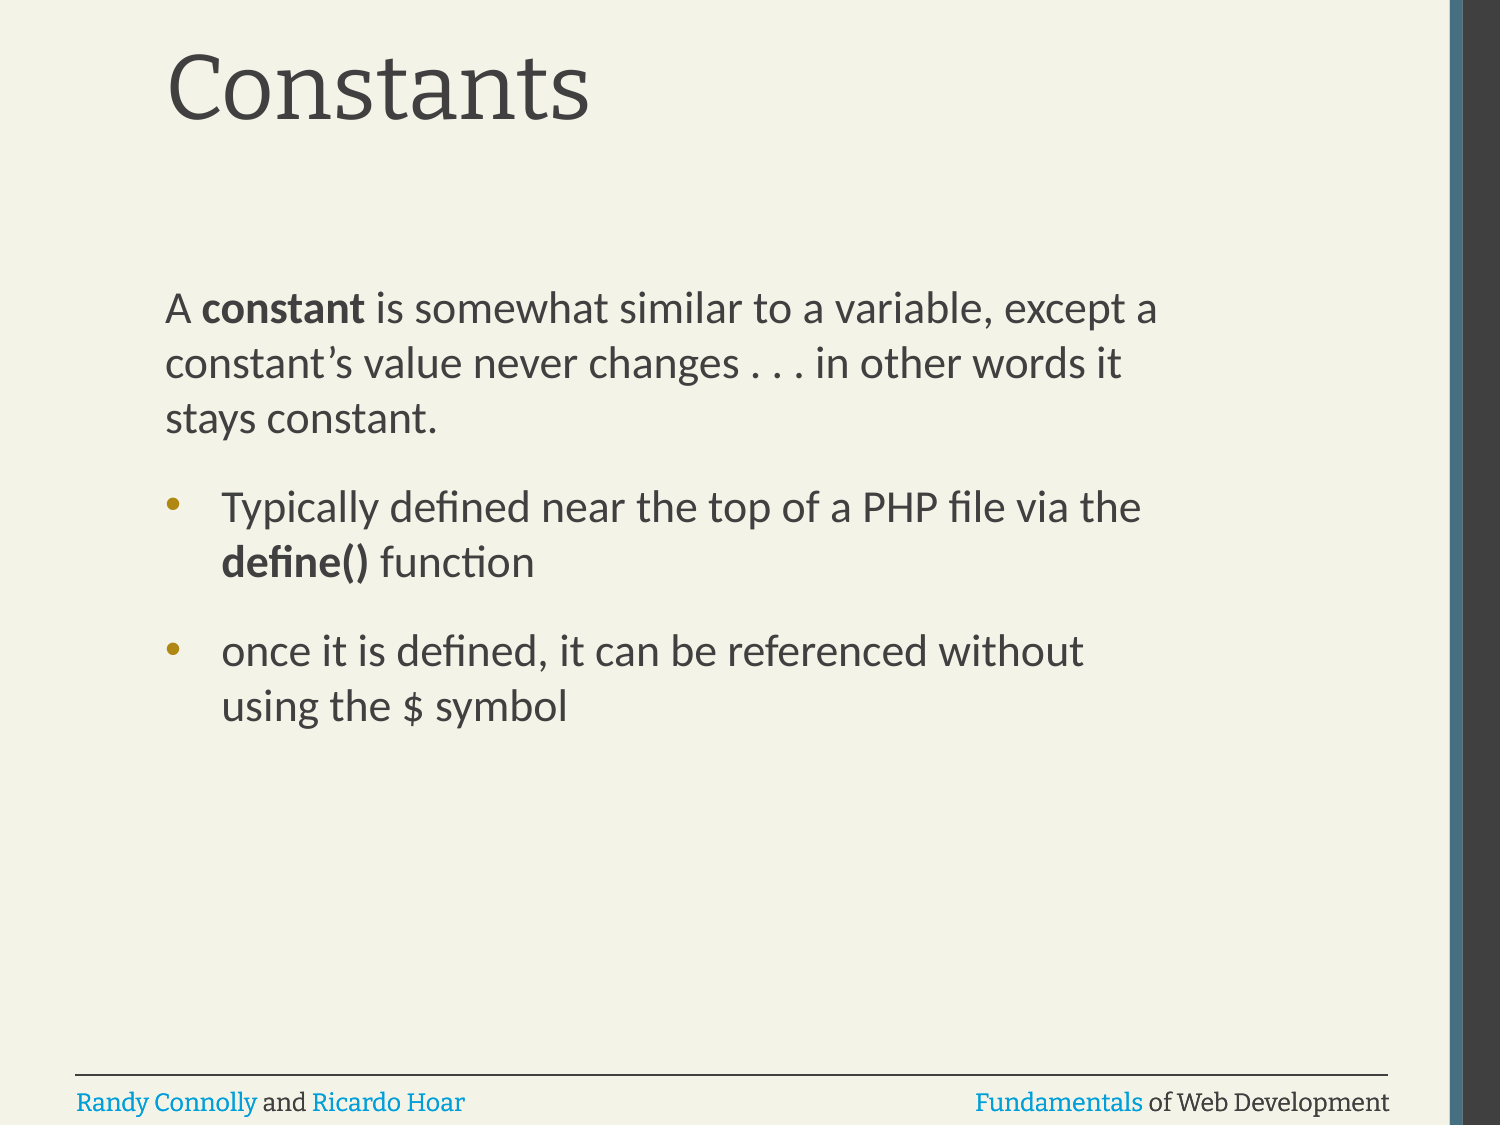

# Constants

A constant is somewhat similar to a variable, except a constant’s value never changes . . . in other words it stays constant.
Typically defined near the top of a PHP file via the define() function
once it is defined, it can be referenced without using the $ symbol